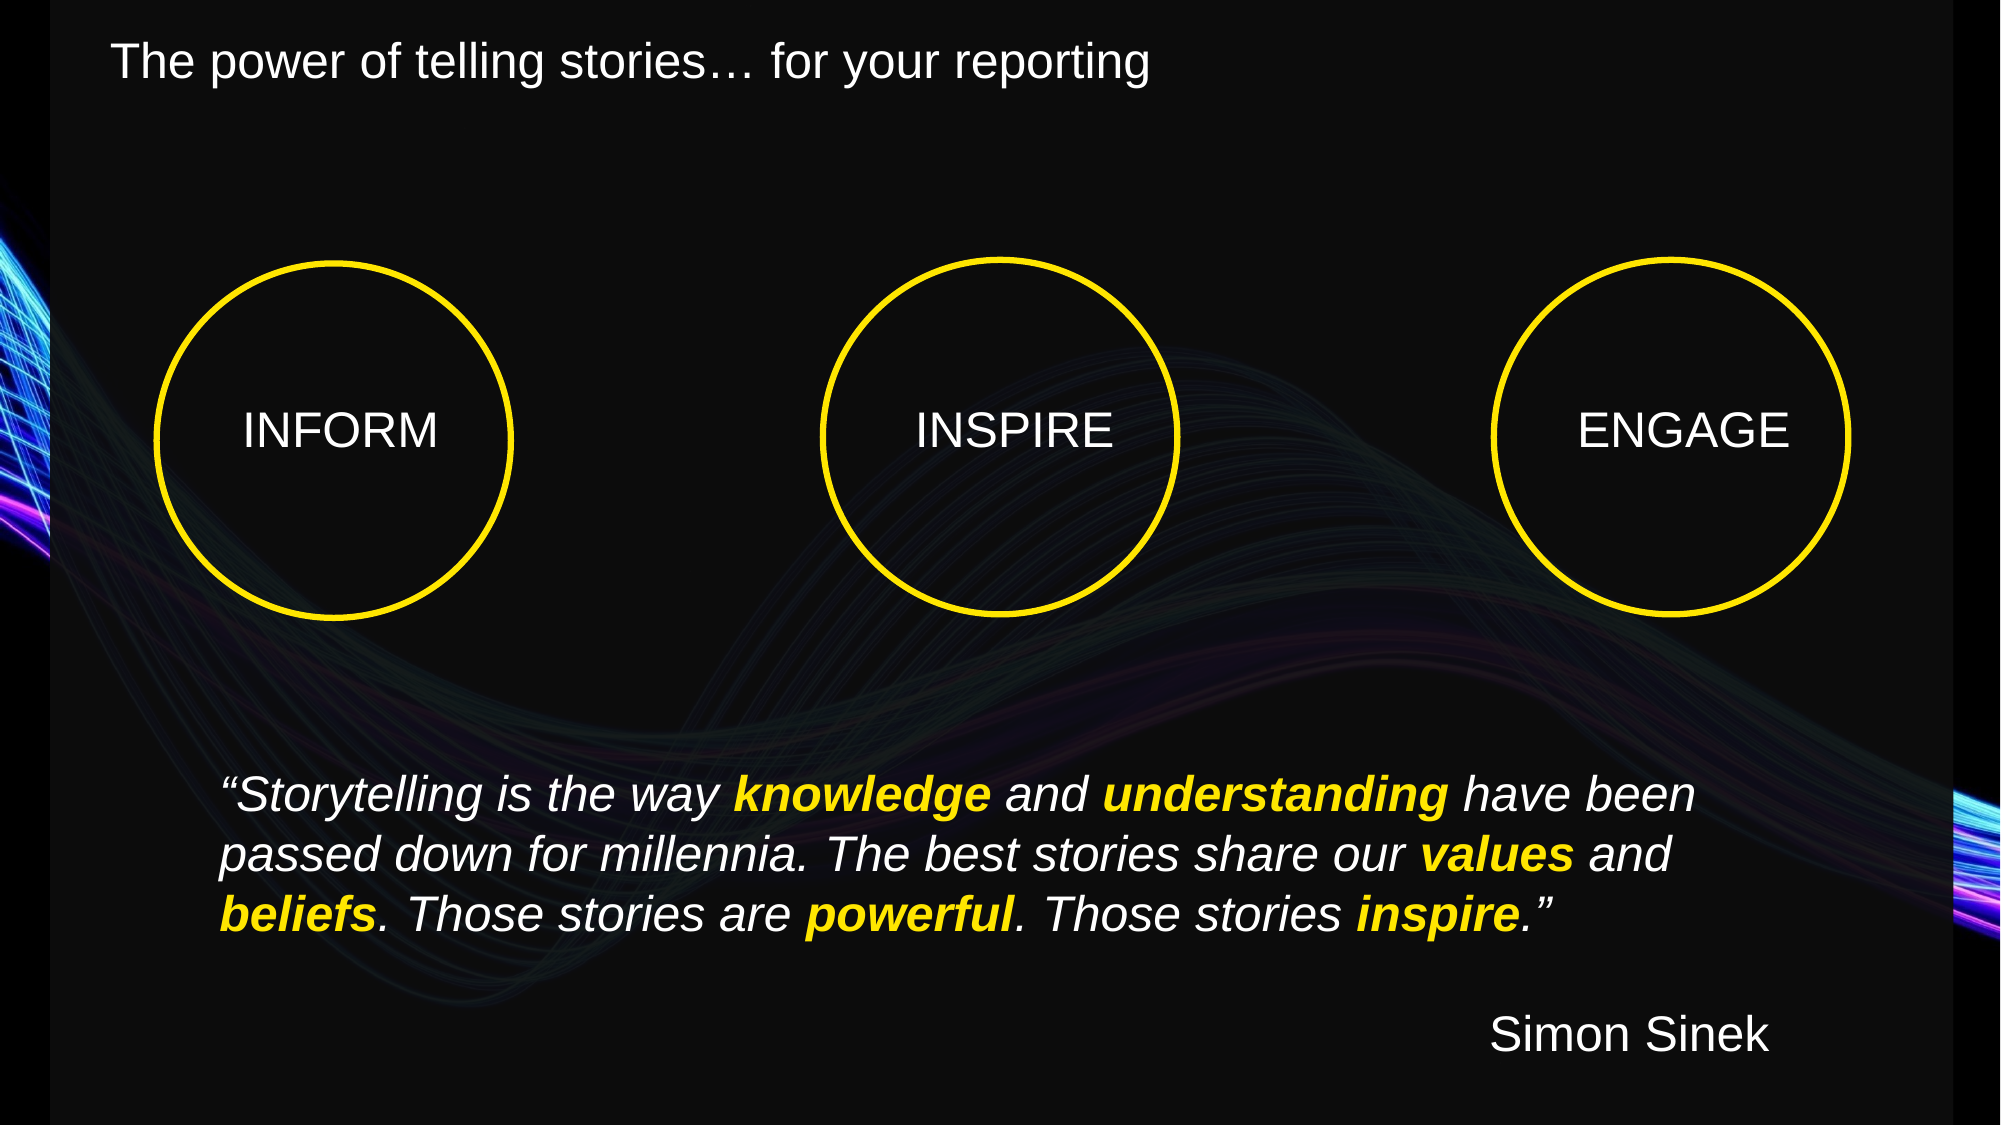

The power of telling stories… for your reporting

INSPIRE

ENGAGE

INFORM
“Storytelling is the way knowledgeand understandinghave been
passed down for millennia. The best stories share our valuesand
beliefs. Those stories are powerful. Those stories inspire.”
Simon Sinek